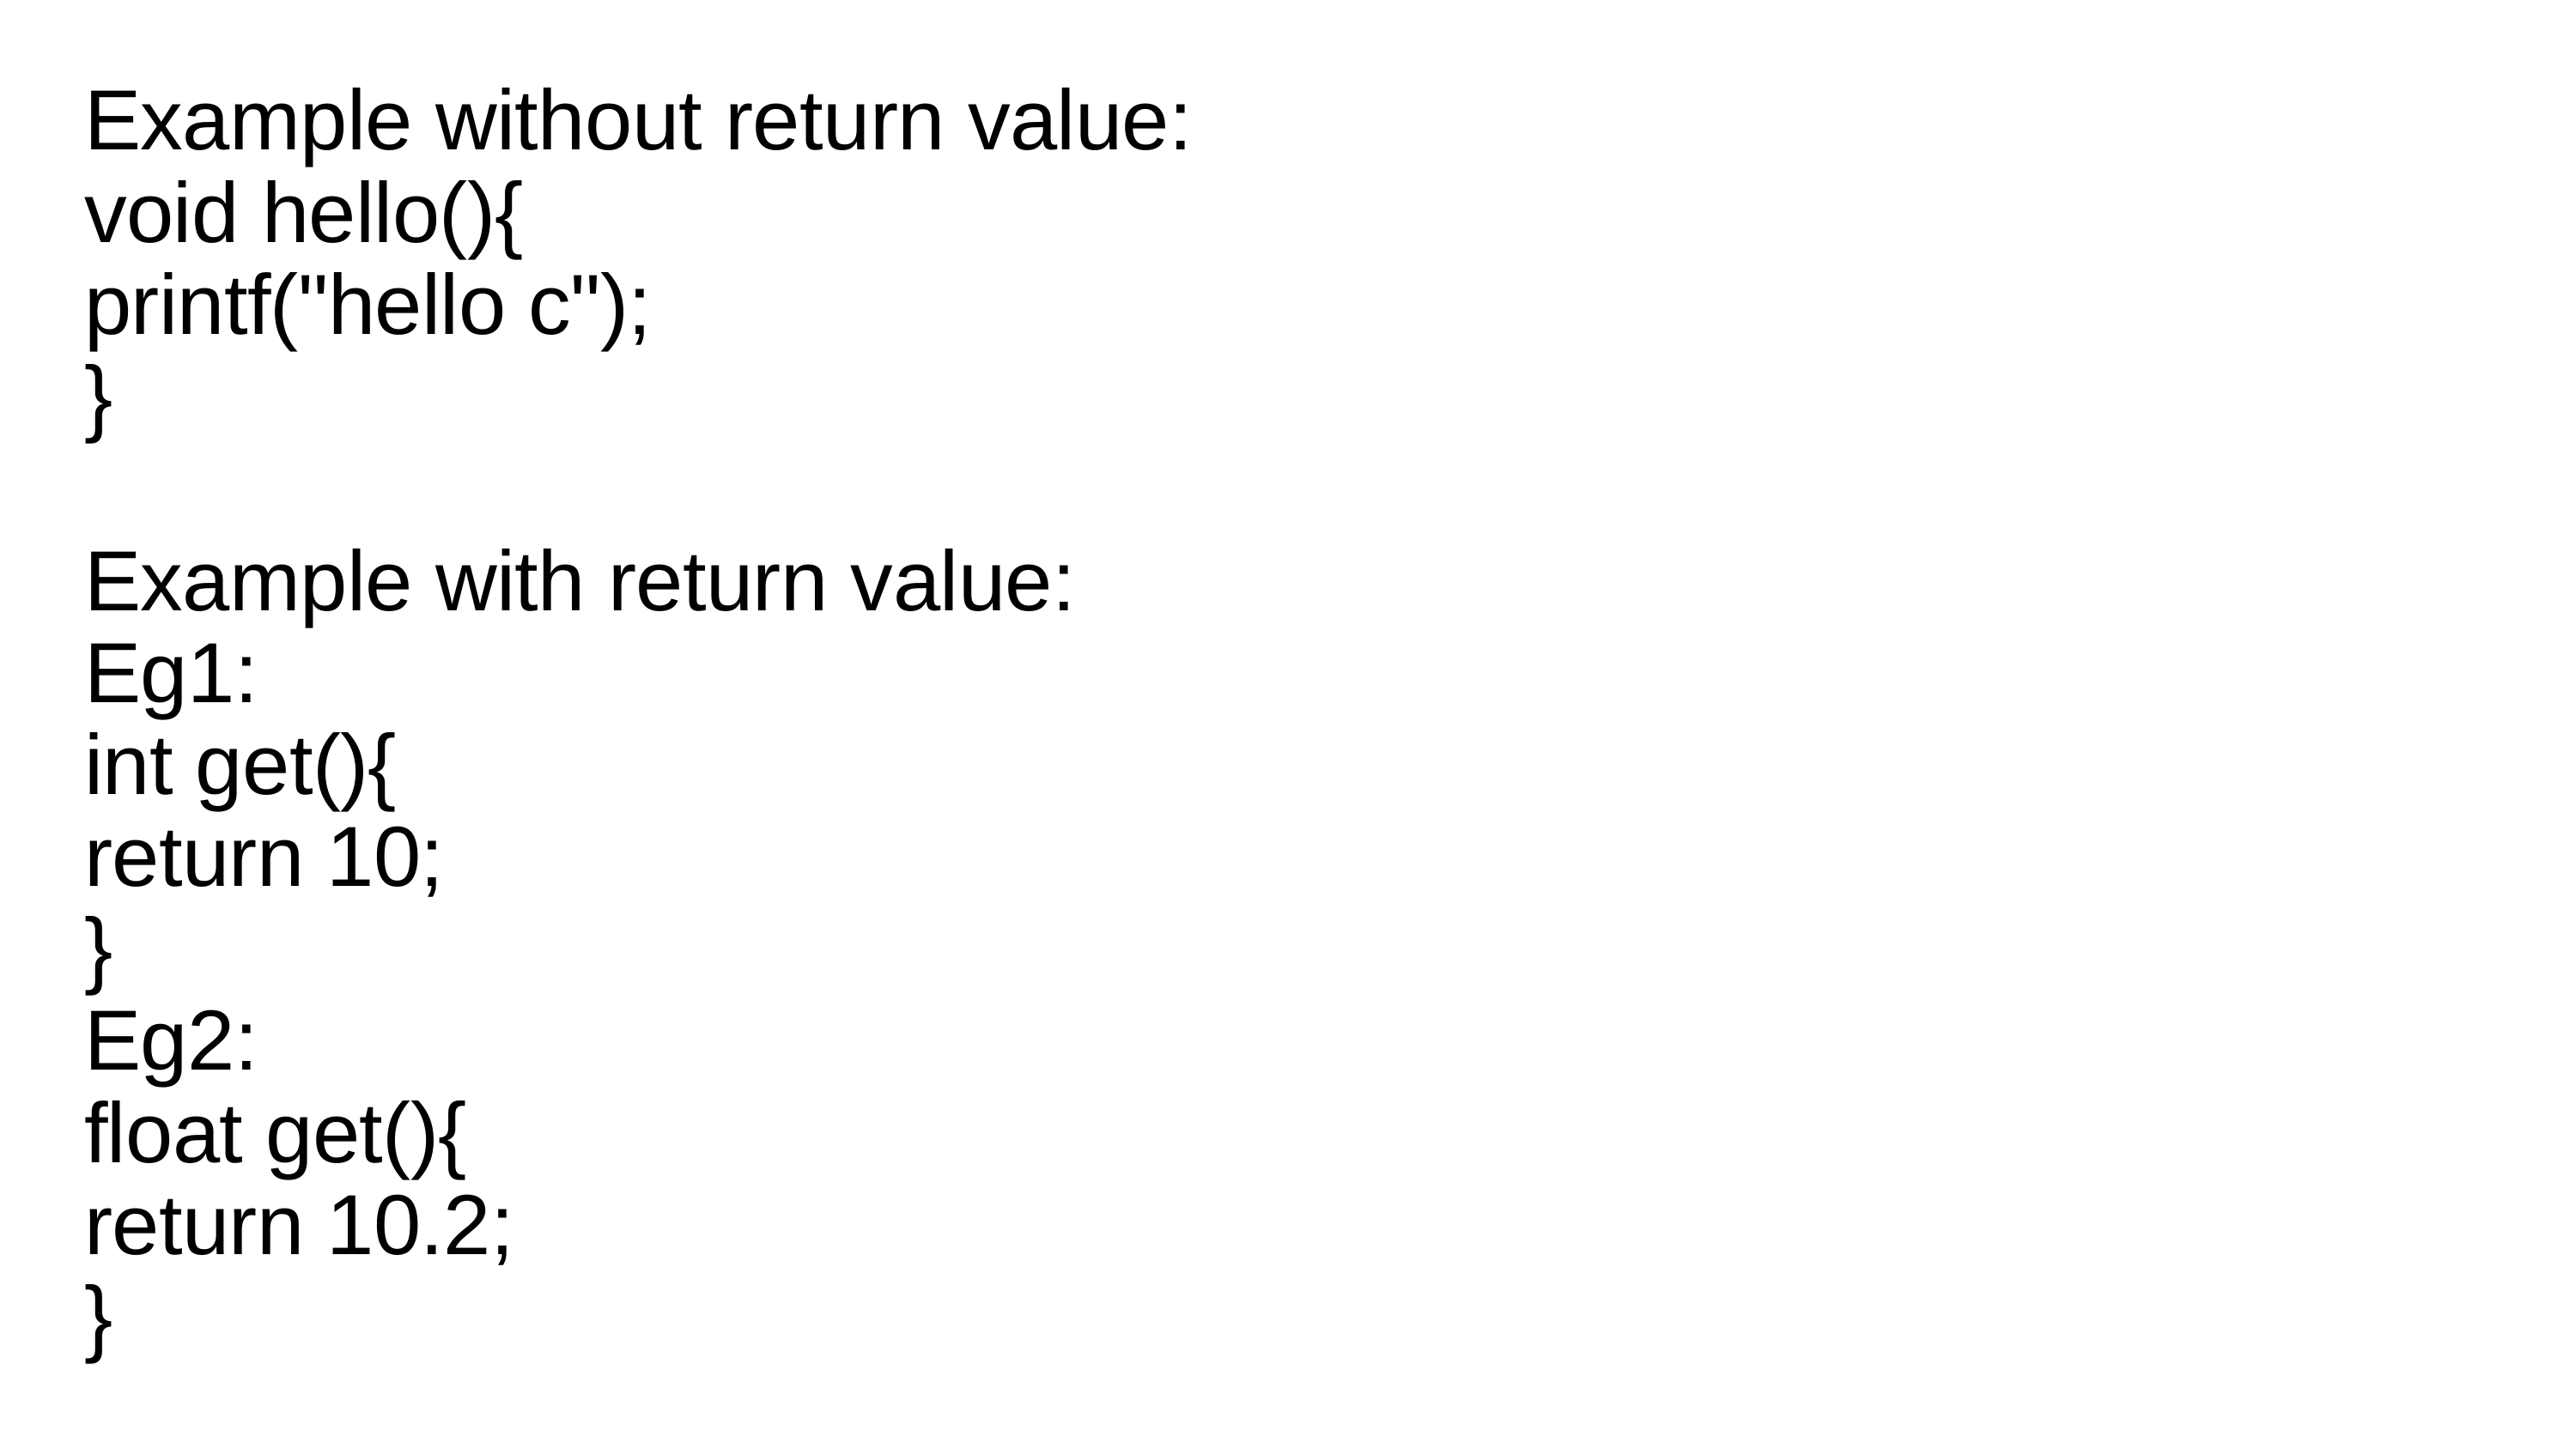

Example without return value:
void hello(){
printf("hello c");
}

Example with return value:
Eg1:
int get(){
return 10;
}
Eg2:
float get(){
return 10.2;
}